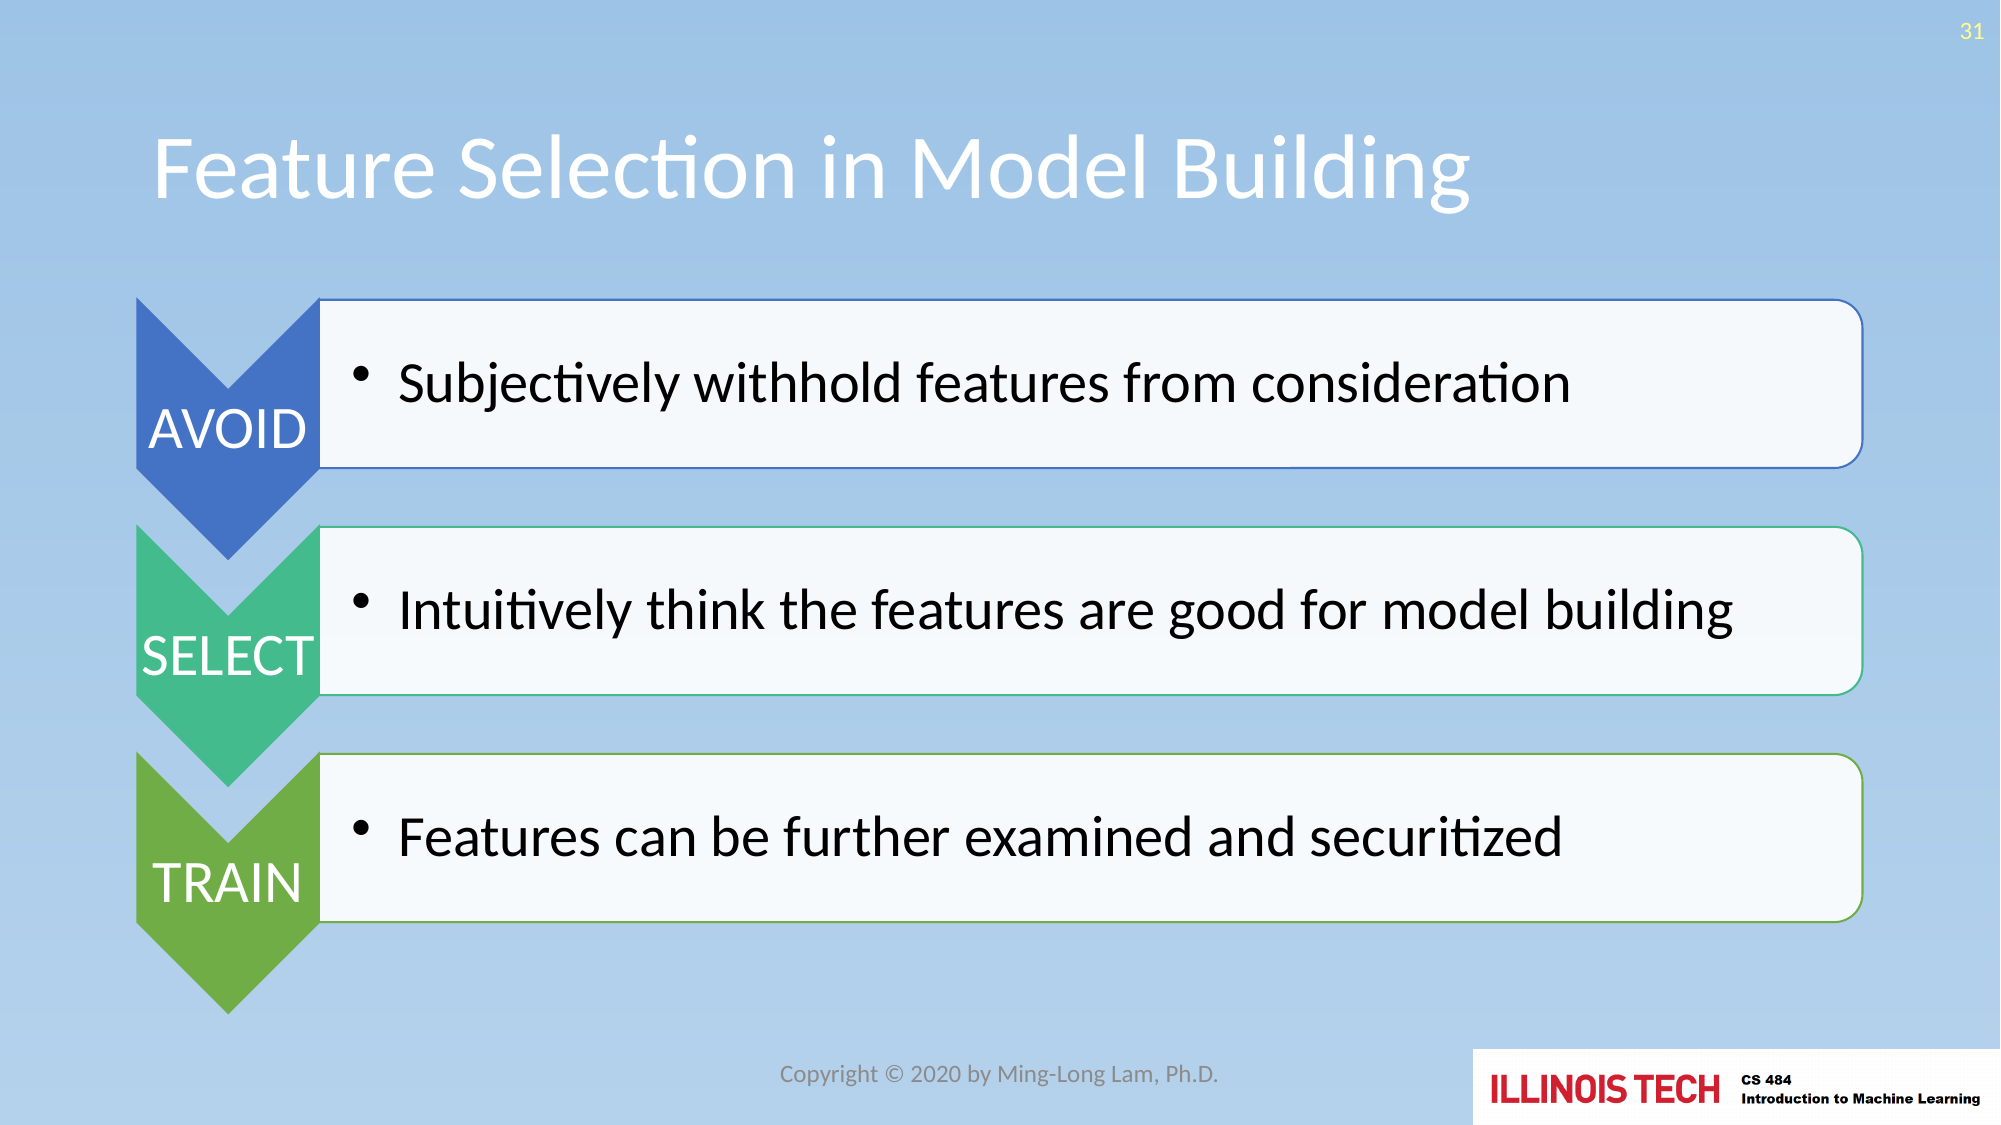

31
# Feature Selection in Model Building
AVOID
Subjectively withhold features from consideration
SELECT
Intuitively think the features are good for model building
TRAIN
Features can be further examined and securitized
Copyright © 2020 by Ming-Long Lam, Ph.D.